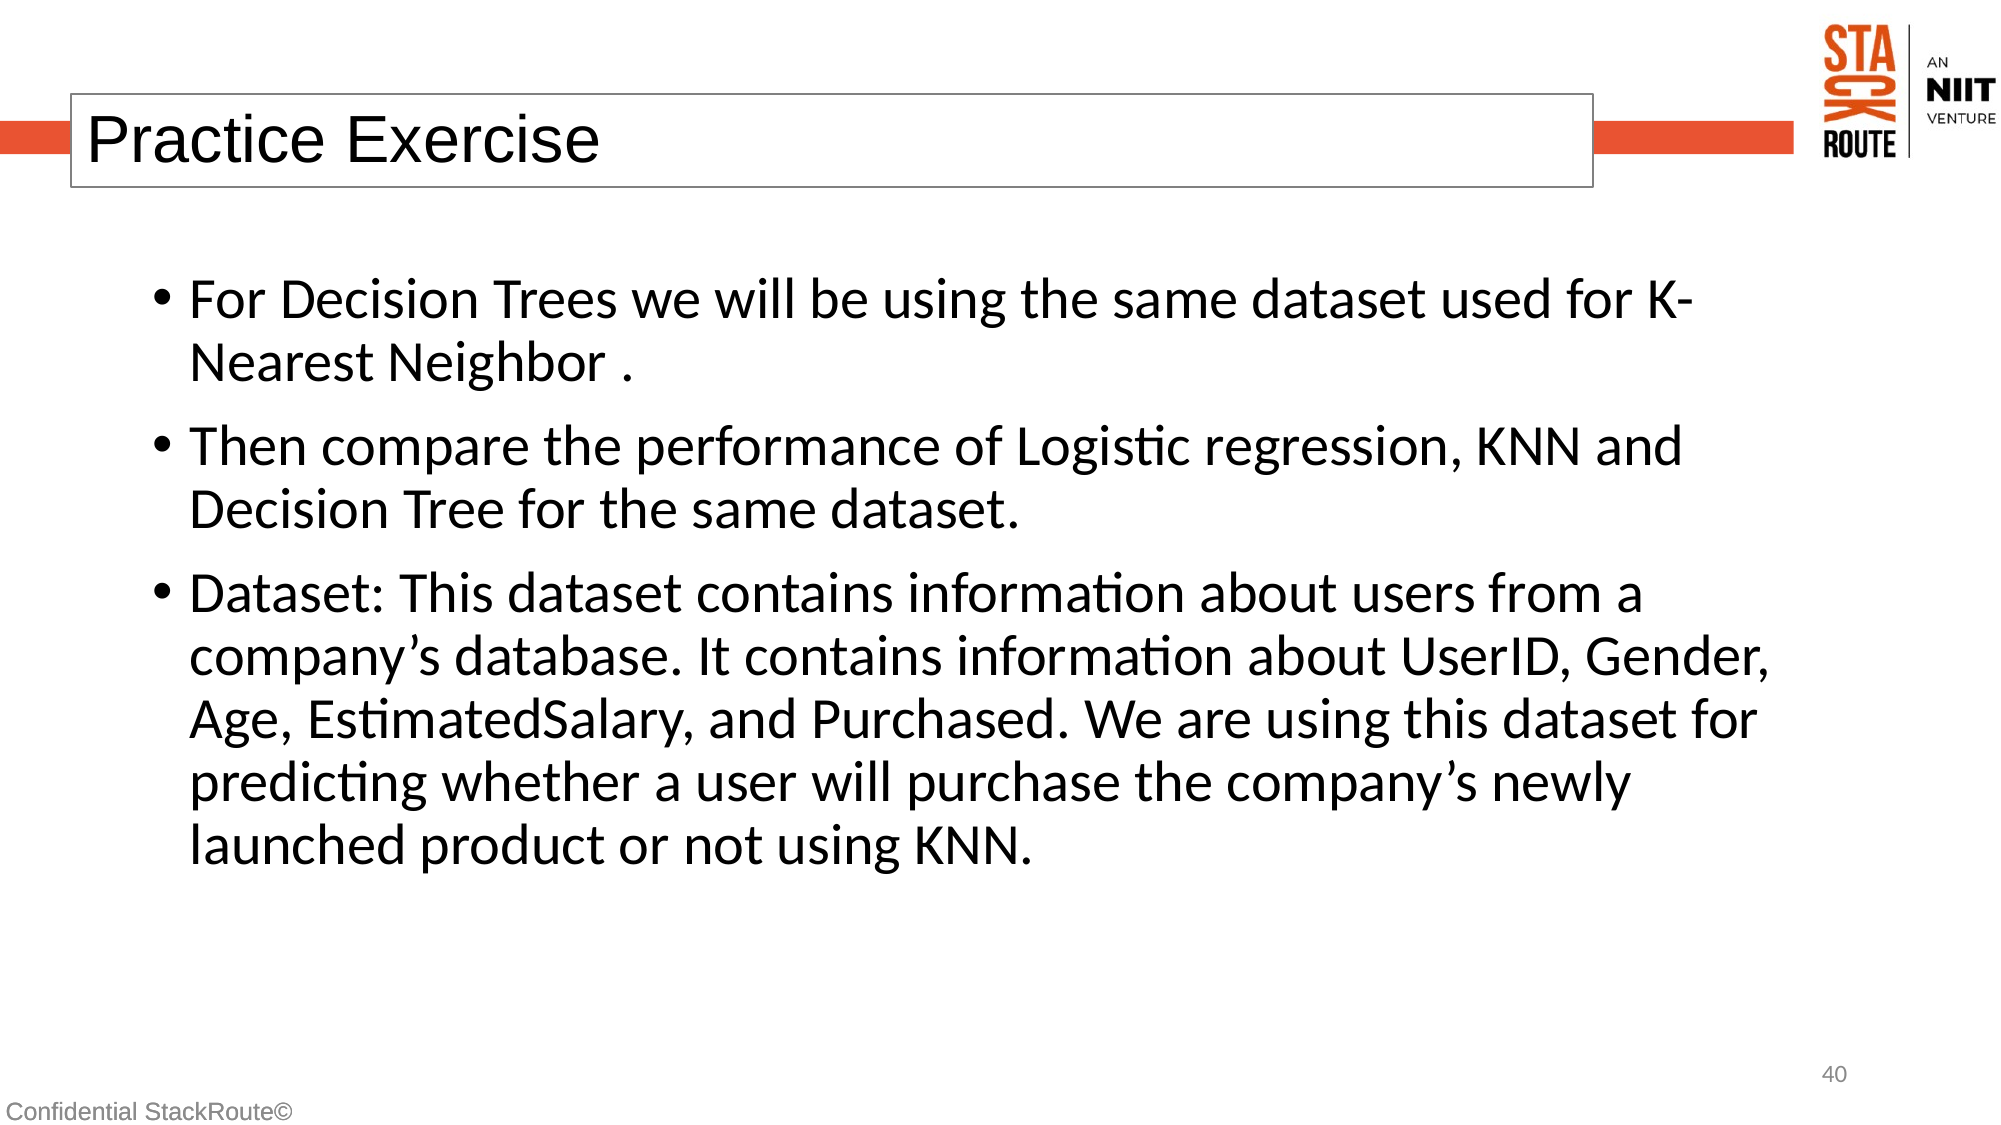

# Practice Exercise
For Decision Trees we will be using the same dataset used for K-Nearest Neighbor .
Then compare the performance of Logistic regression, KNN and Decision Tree for the same dataset.
Dataset: This dataset contains information about users from a company’s database. It contains information about UserID, Gender, Age, EstimatedSalary, and Purchased. We are using this dataset for predicting whether a user will purchase the company’s newly launched product or not using KNN.

40